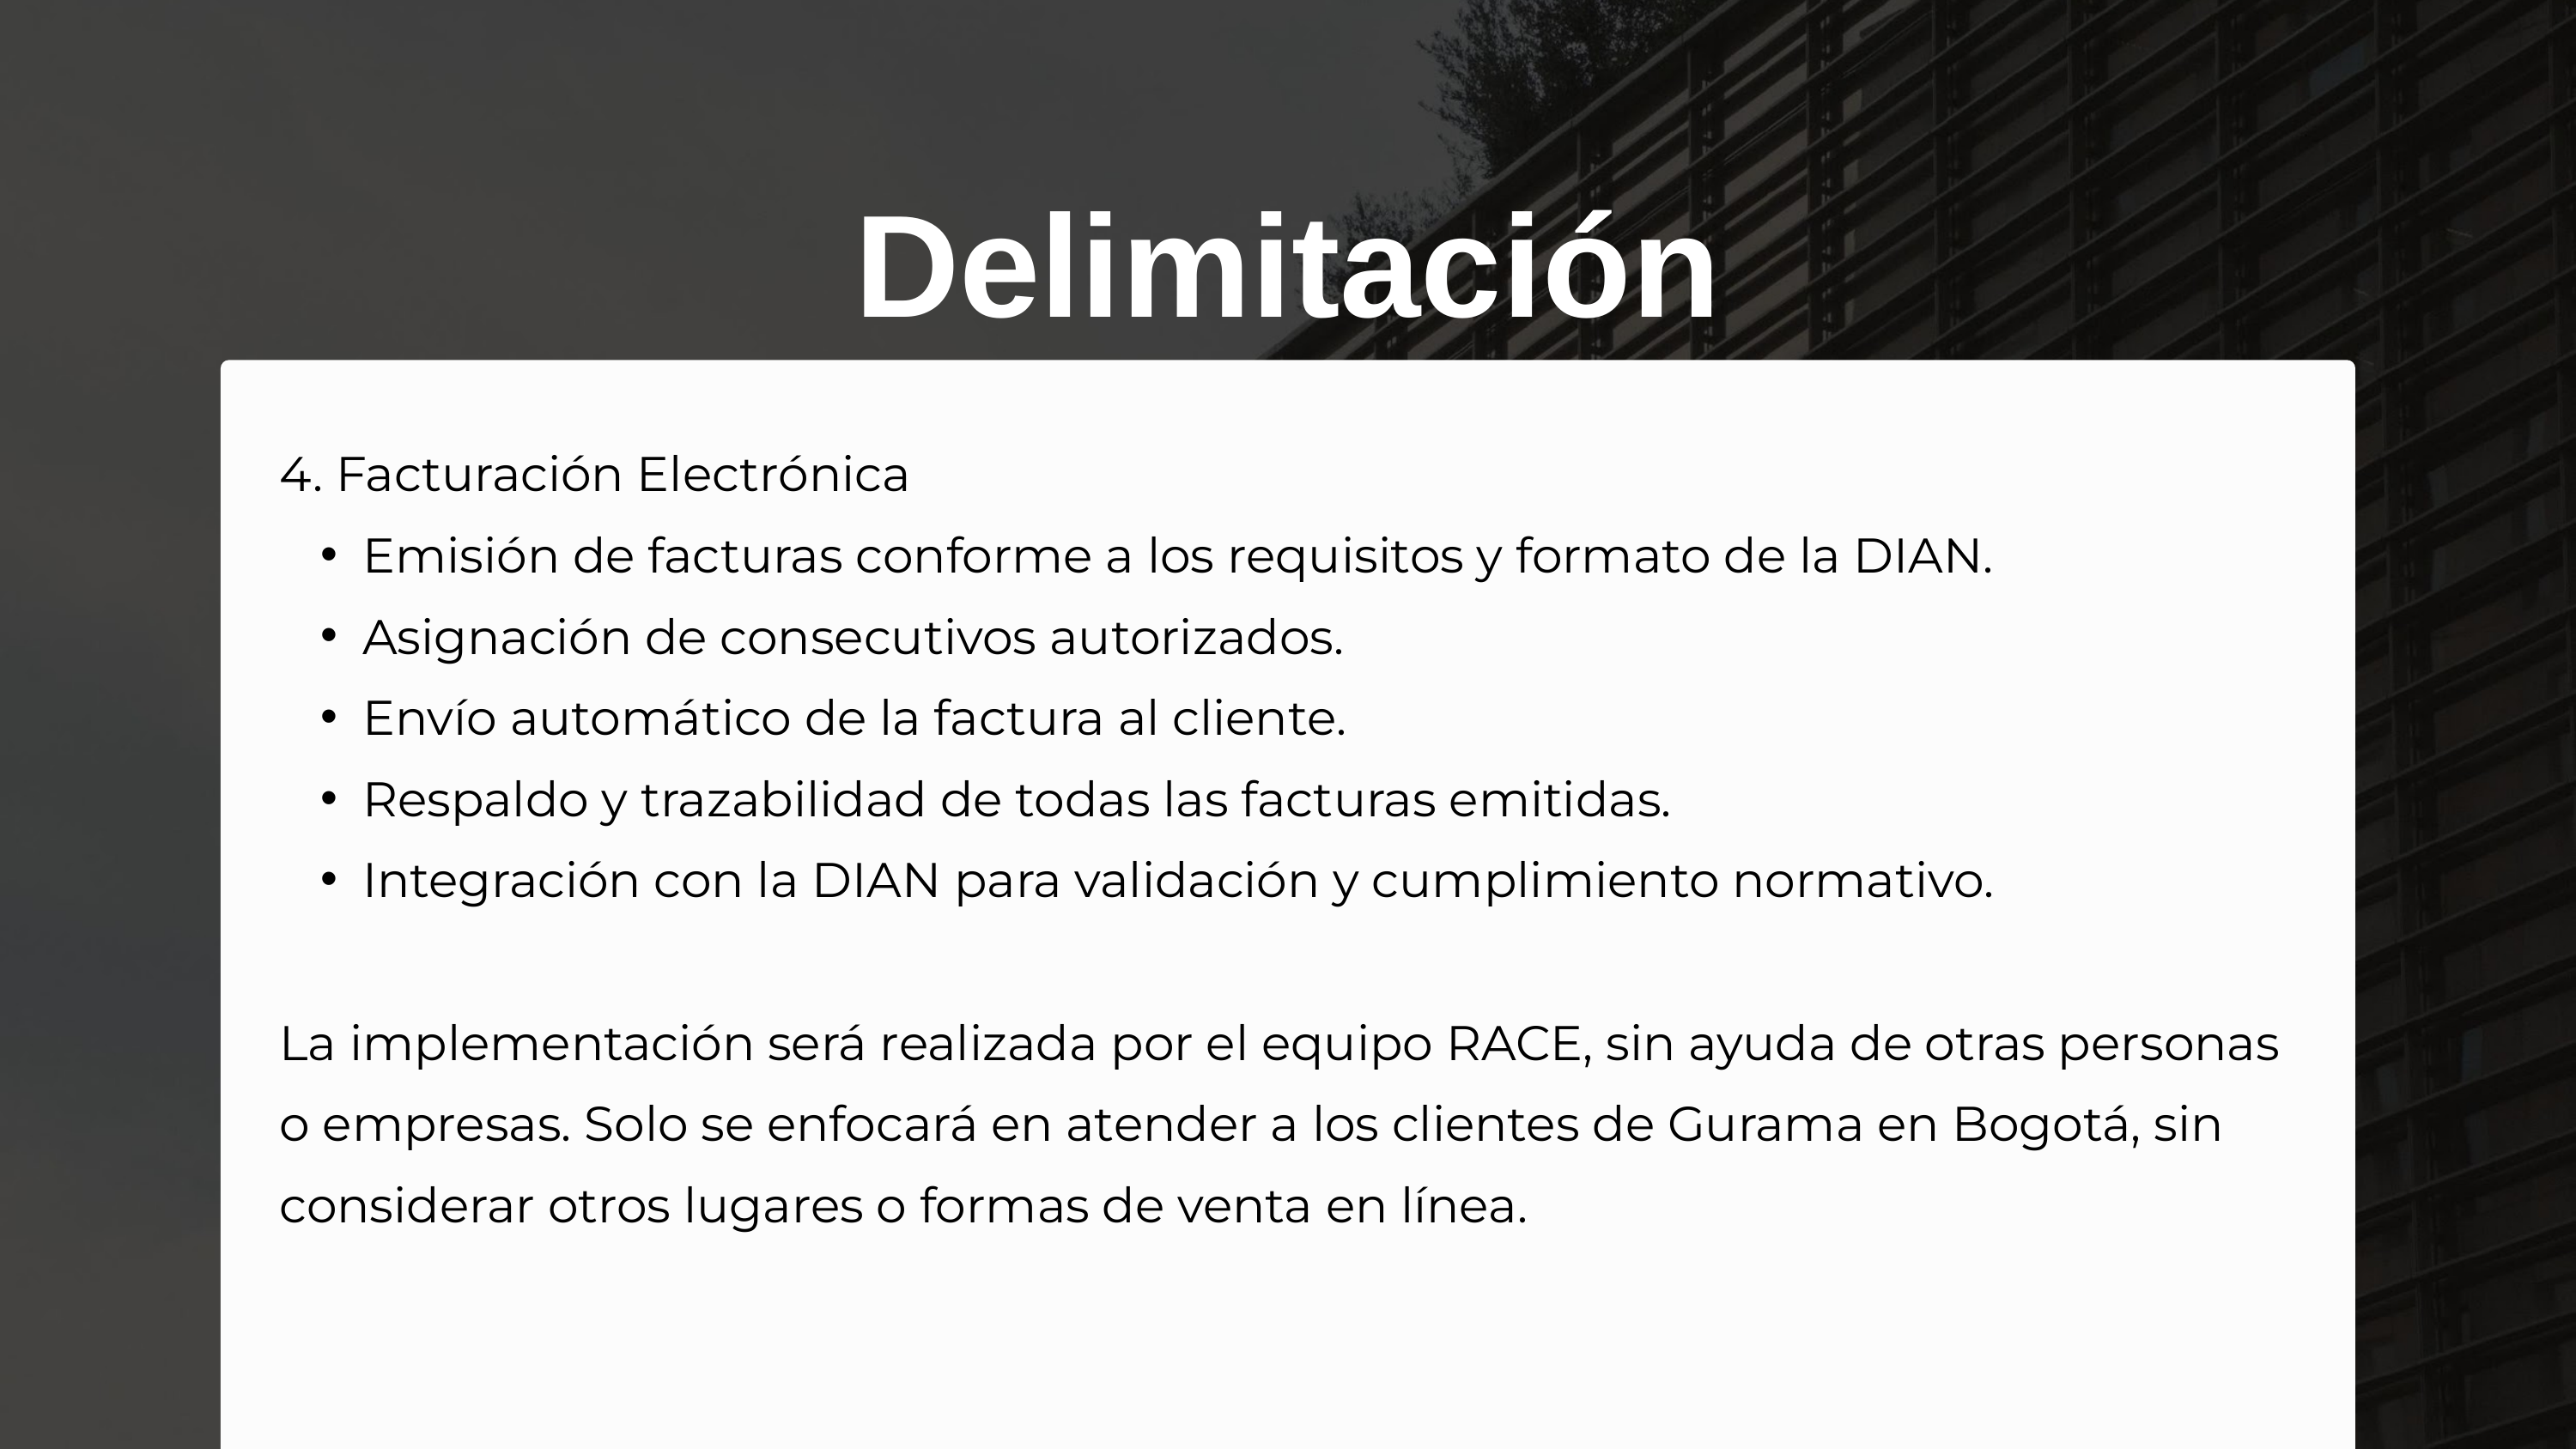

Delimitación

4. Facturación Electrónica
Emisión de facturas conforme a los requisitos y formato de la DIAN.
Asignación de consecutivos autorizados.
Envío automático de la factura al cliente.
Respaldo y trazabilidad de todas las facturas emitidas.
Integración con la DIAN para validación y cumplimiento normativo.

La implementación será realizada por el equipo RACE, sin ayuda de otras personas o empresas. Solo se enfocará en atender a los clientes de Gurama en Bogotá, sin considerar otros lugares o formas de venta en línea.